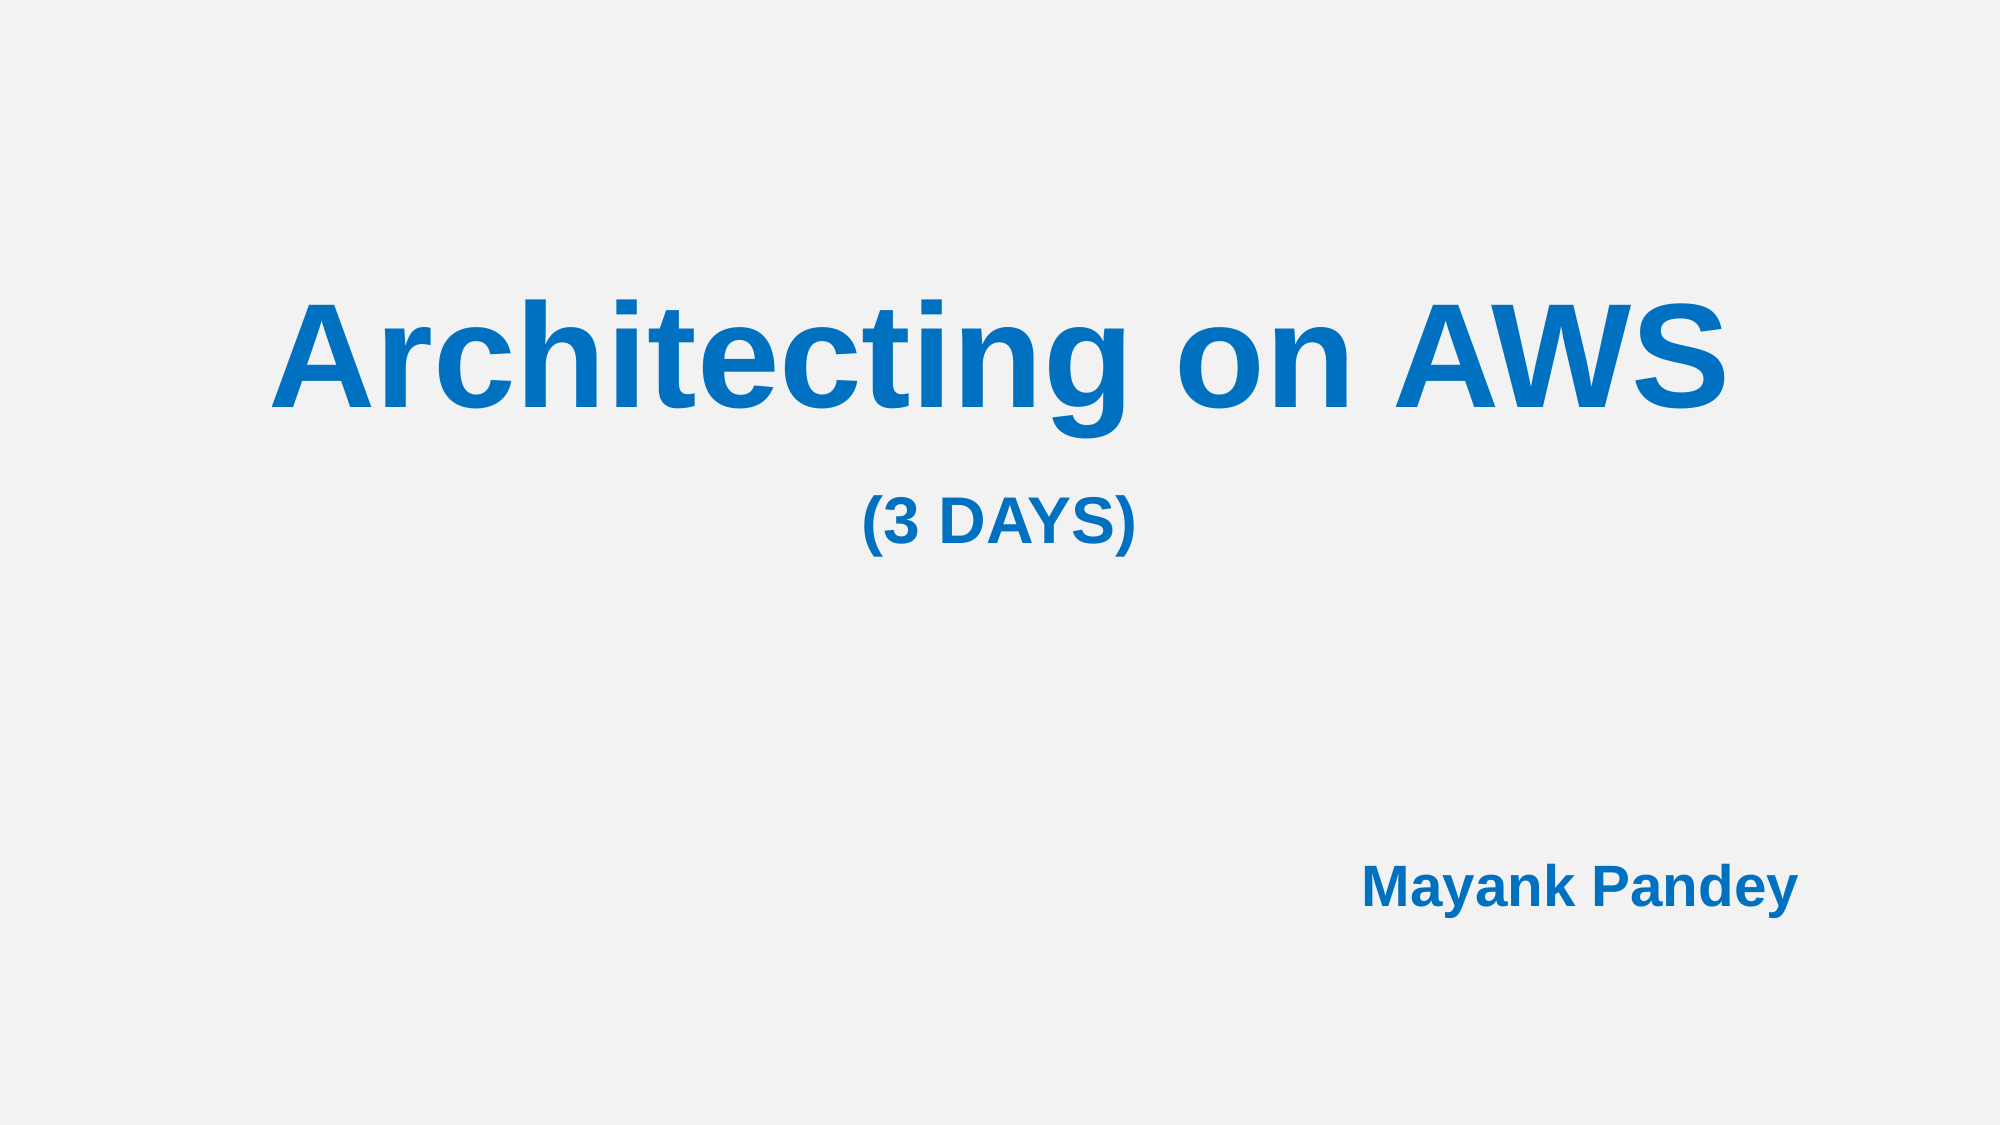

# Architecting on AWS (3 DAYS)

Mayank Pandey